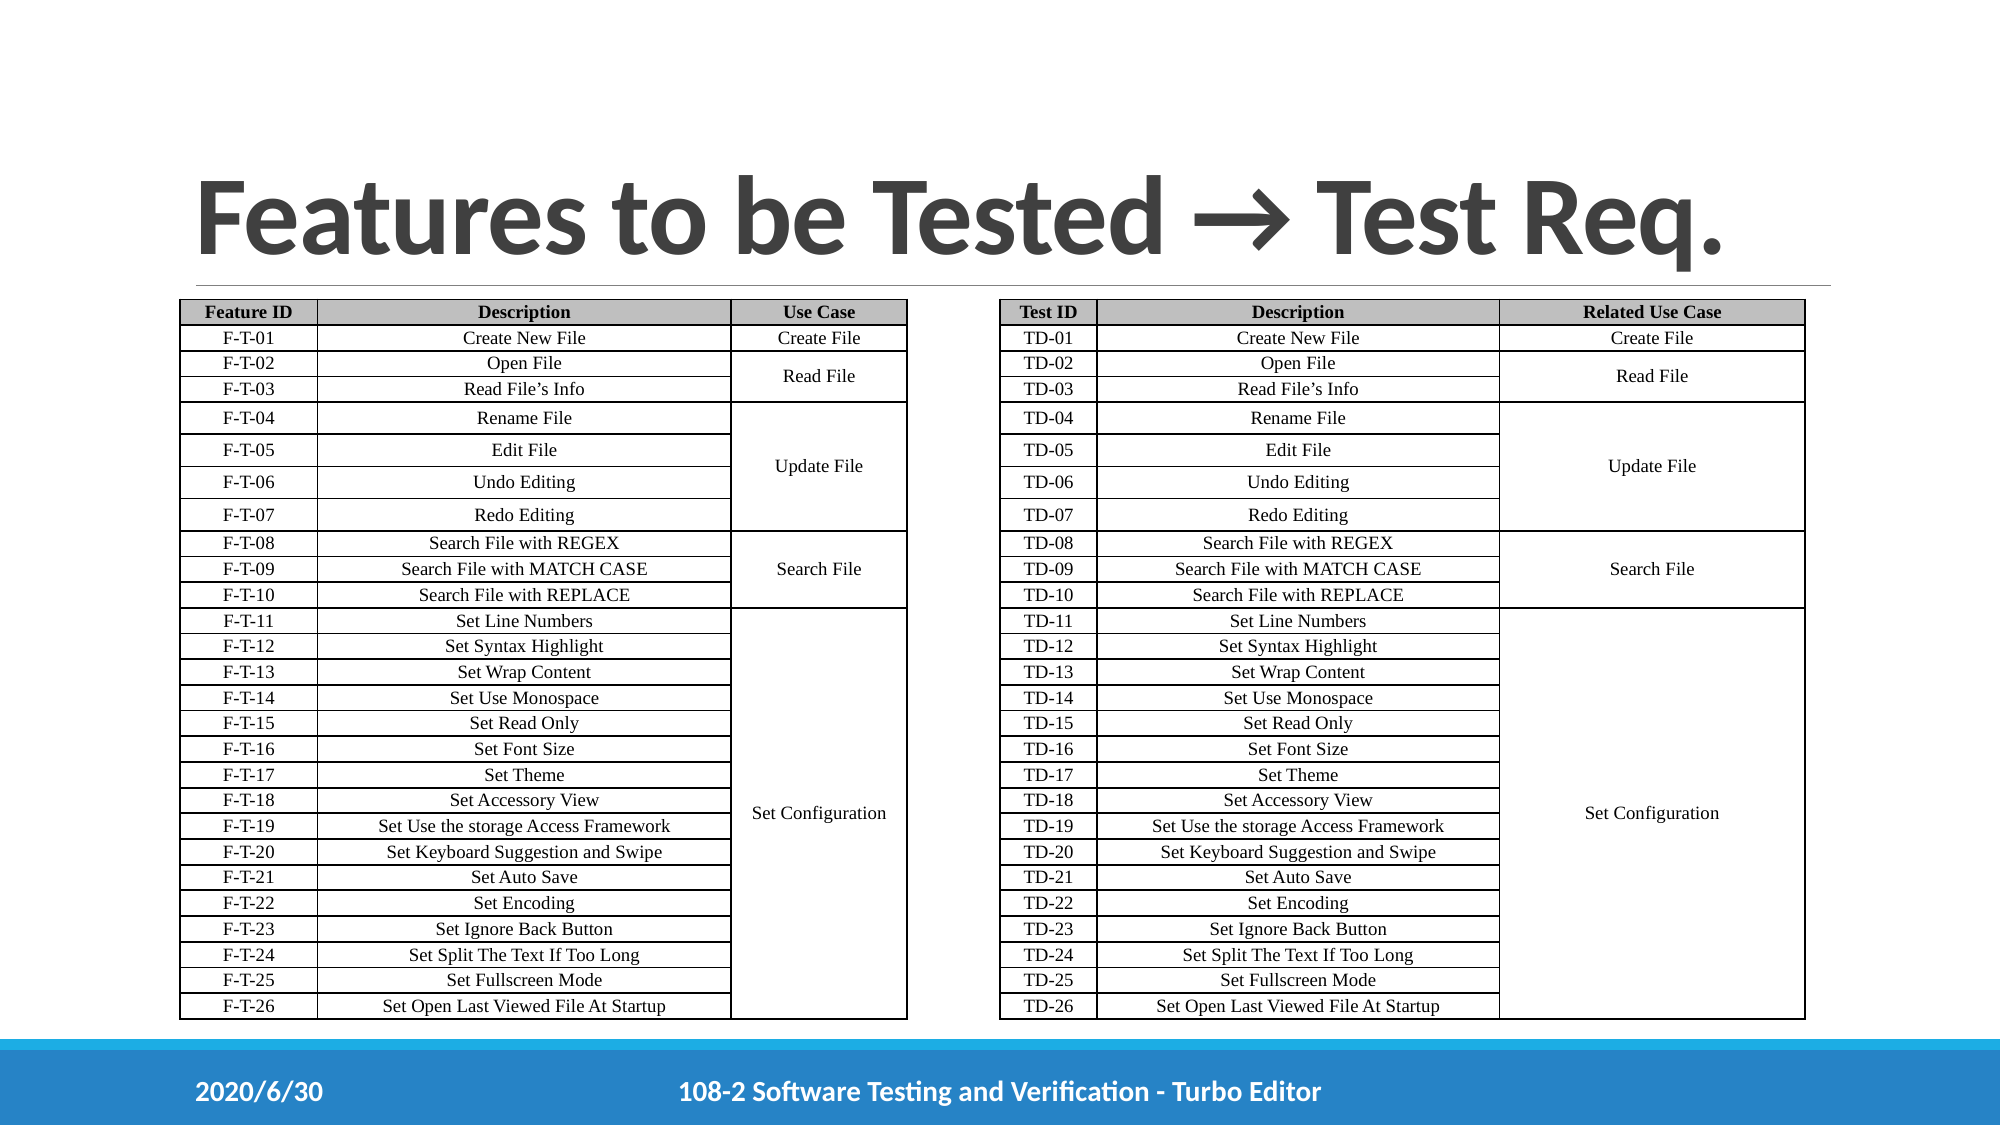

# Features to be Tested → Test Req.
| Feature ID | Description | Use Case |
| --- | --- | --- |
| F-T-01 | Create New File | Create File |
| F-T-02 | Open File | Read File |
| F-T-03 | Read File’s Info |  |
| F-T-04 | Rename File | Update File |
| F-T-05 | Edit File |  |
| F-T-06 | Undo Editing |  |
| F-T-07 | Redo Editing |  |
| F-T-08 | Search File with REGEX | Search File |
| F-T-09 | Search File with MATCH CASE |  |
| F-T-10 | Search File with REPLACE |  |
| F-T-11 | Set Line Numbers | Set Configuration |
| F-T-12 | Set Syntax Highlight |  |
| F-T-13 | Set Wrap Content |  |
| F-T-14 | Set Use Monospace |  |
| F-T-15 | Set Read Only |  |
| F-T-16 | Set Font Size |  |
| F-T-17 | Set Theme |  |
| F-T-18 | Set Accessory View |  |
| F-T-19 | Set Use the storage Access Framework |  |
| F-T-20 | Set Keyboard Suggestion and Swipe |  |
| F-T-21 | Set Auto Save |  |
| F-T-22 | Set Encoding |  |
| F-T-23 | Set Ignore Back Button |  |
| F-T-24 | Set Split The Text If Too Long |  |
| F-T-25 | Set Fullscreen Mode |  |
| F-T-26 | Set Open Last Viewed File At Startup |  |
| Test ID | Description | Related Use Case |
| --- | --- | --- |
| TD-01 | Create New File | Create File |
| TD-02 | Open File | Read File |
| TD-03 | Read File’s Info |  |
| TD-04 | Rename File | Update File |
| TD-05 | Edit File |  |
| TD-06 | Undo Editing |  |
| TD-07 | Redo Editing |  |
| TD-08 | Search File with REGEX | Search File |
| TD-09 | Search File with MATCH CASE |  |
| TD-10 | Search File with REPLACE |  |
| TD-11 | Set Line Numbers | Set Configuration |
| TD-12 | Set Syntax Highlight |  |
| TD-13 | Set Wrap Content |  |
| TD-14 | Set Use Monospace |  |
| TD-15 | Set Read Only |  |
| TD-16 | Set Font Size |  |
| TD-17 | Set Theme |  |
| TD-18 | Set Accessory View |  |
| TD-19 | Set Use the storage Access Framework |  |
| TD-20 | Set Keyboard Suggestion and Swipe |  |
| TD-21 | Set Auto Save |  |
| TD-22 | Set Encoding |  |
| TD-23 | Set Ignore Back Button |  |
| TD-24 | Set Split The Text If Too Long |  |
| TD-25 | Set Fullscreen Mode |  |
| TD-26 | Set Open Last Viewed File At Startup |  |
2020/6/30
108-2 Software Testing and Verification - Turbo Editor